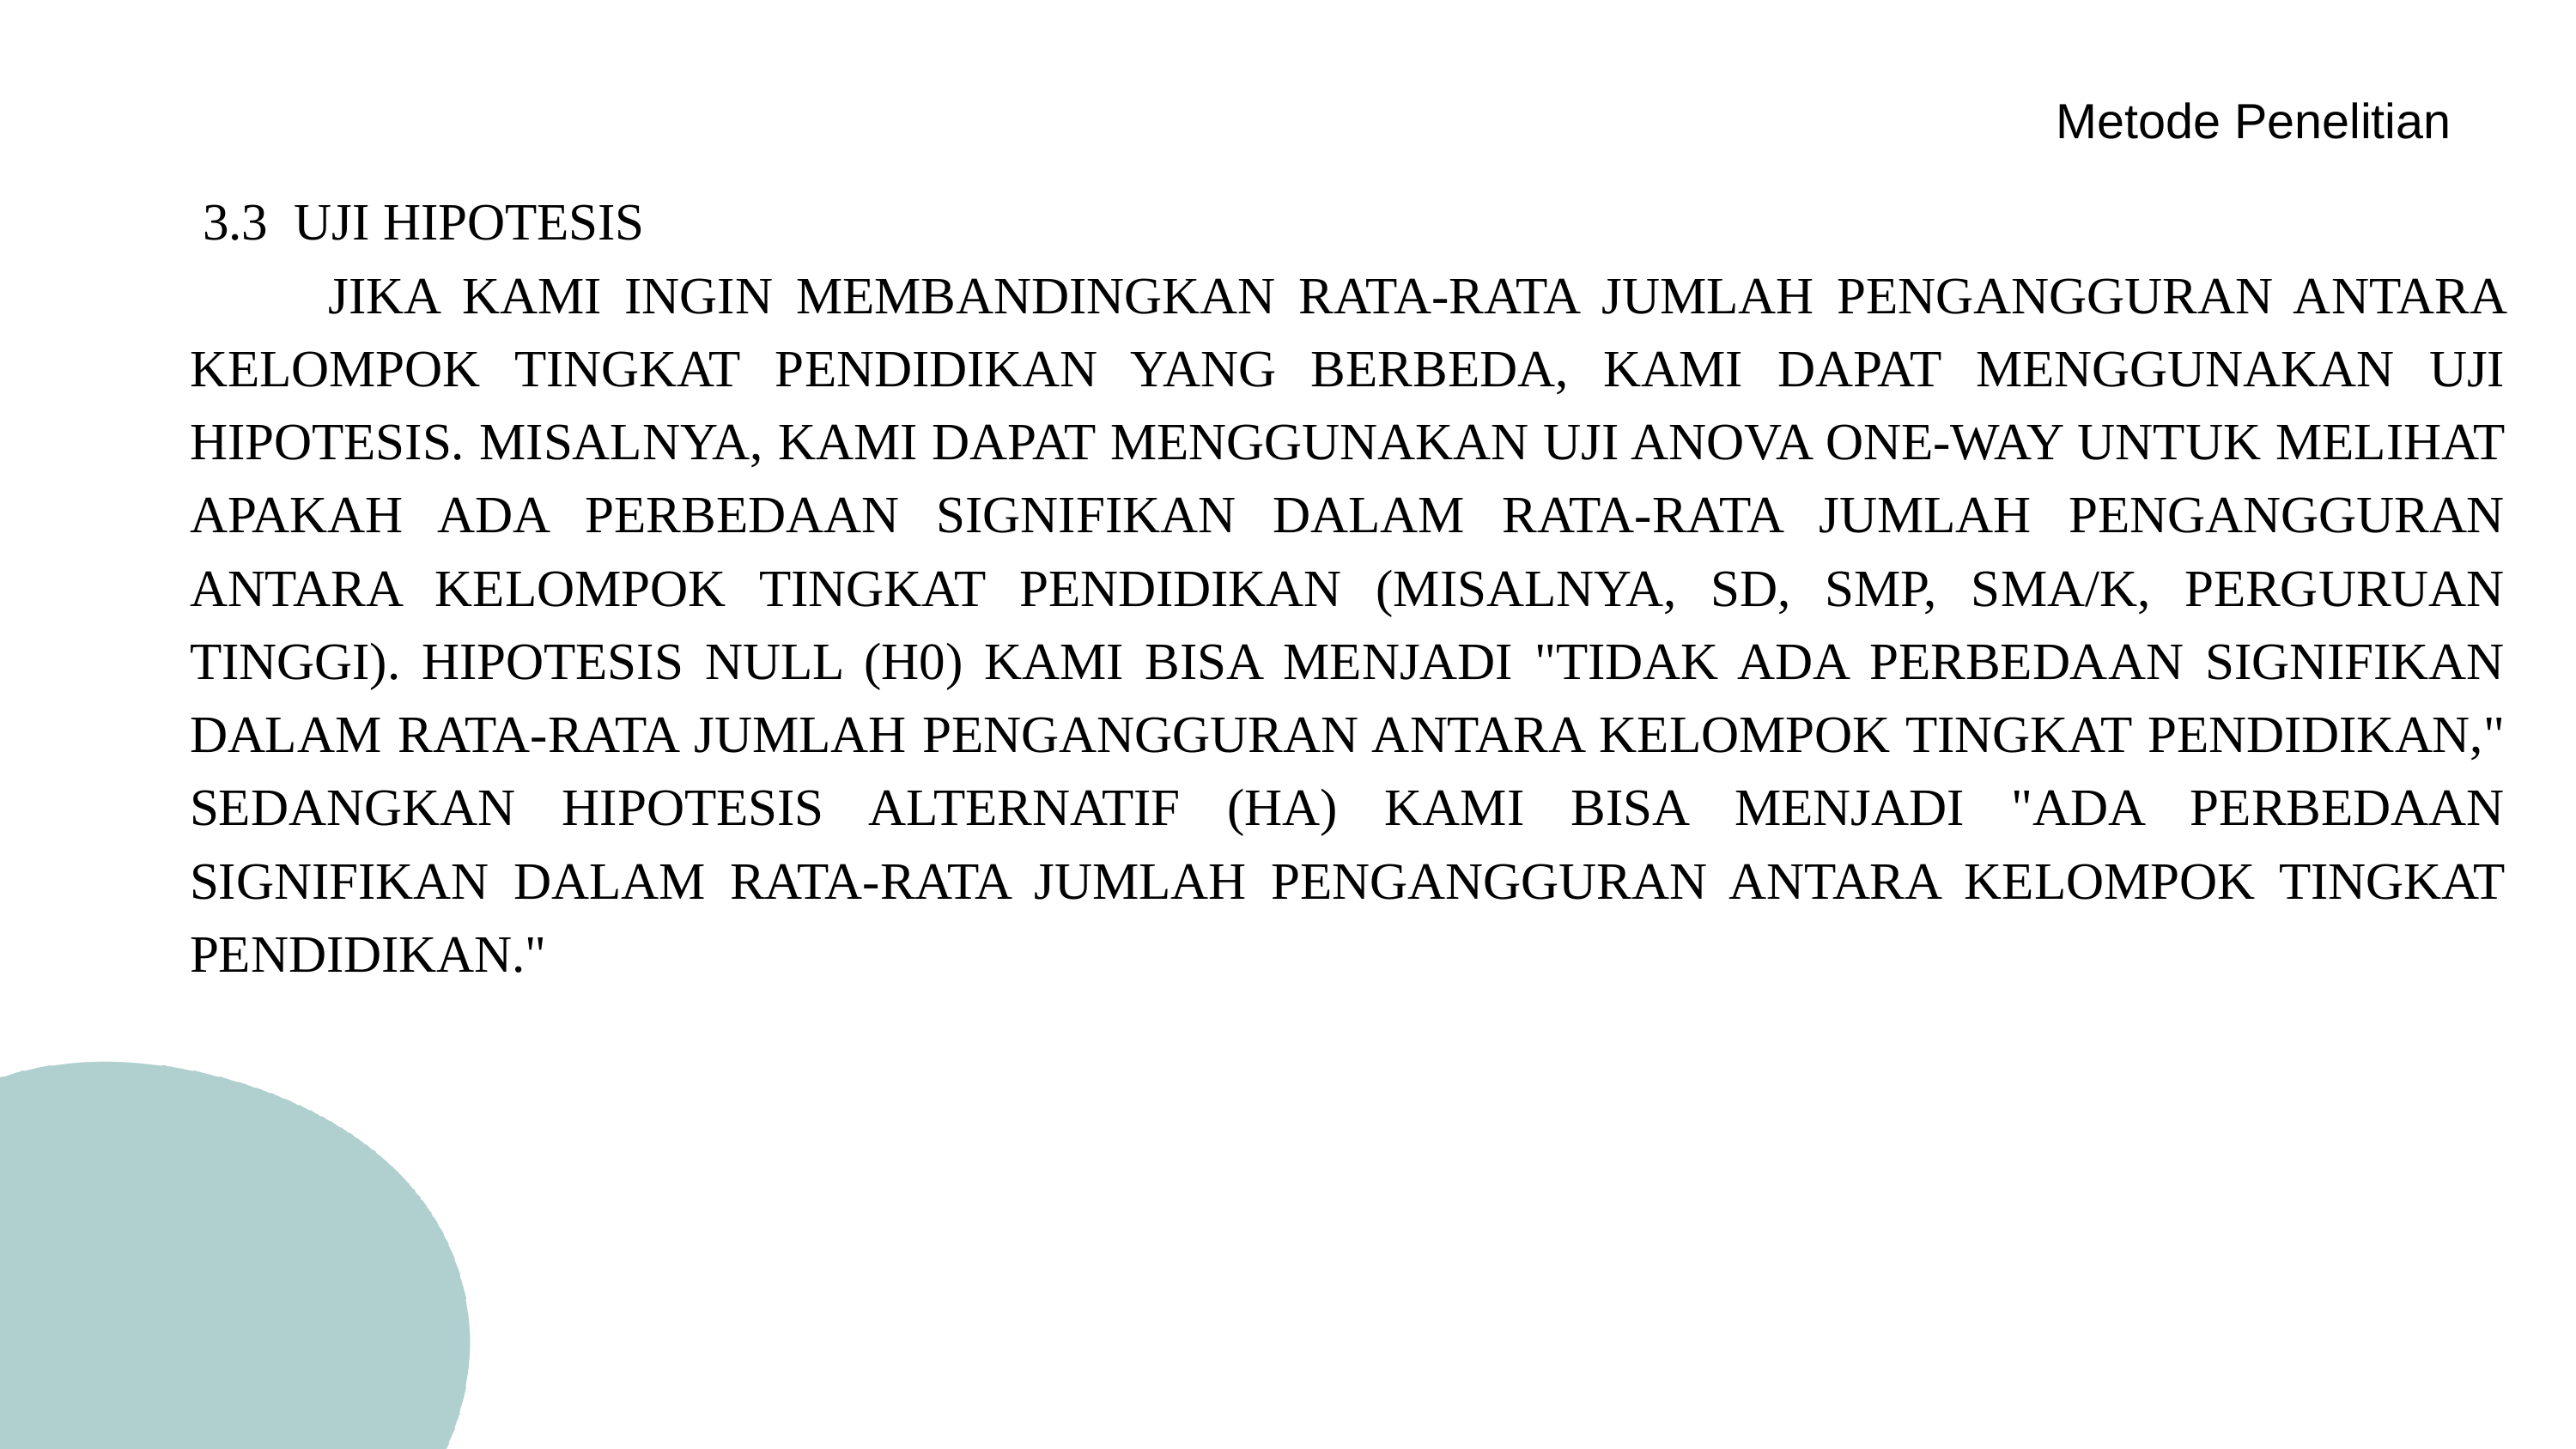

Metode Penelitian
 3.3  UJI HIPOTESIS
      JIKA KAMI INGIN MEMBANDINGKAN RATA-RATA JUMLAH PENGANGGURAN ANTARA KELOMPOK TINGKAT PENDIDIKAN YANG BERBEDA, KAMI DAPAT MENGGUNAKAN UJI HIPOTESIS. MISALNYA, KAMI DAPAT MENGGUNAKAN UJI ANOVA ONE-WAY UNTUK MELIHAT APAKAH ADA PERBEDAAN SIGNIFIKAN DALAM RATA-RATA JUMLAH PENGANGGURAN ANTARA KELOMPOK TINGKAT PENDIDIKAN (MISALNYA, SD, SMP, SMA/K, PERGURUAN TINGGI). HIPOTESIS NULL (H0) KAMI BISA MENJADI "TIDAK ADA PERBEDAAN SIGNIFIKAN DALAM RATA-RATA JUMLAH PENGANGGURAN ANTARA KELOMPOK TINGKAT PENDIDIKAN," SEDANGKAN HIPOTESIS ALTERNATIF (HA) KAMI BISA MENJADI "ADA PERBEDAAN SIGNIFIKAN DALAM RATA-RATA JUMLAH PENGANGGURAN ANTARA KELOMPOK TINGKAT PENDIDIKAN."